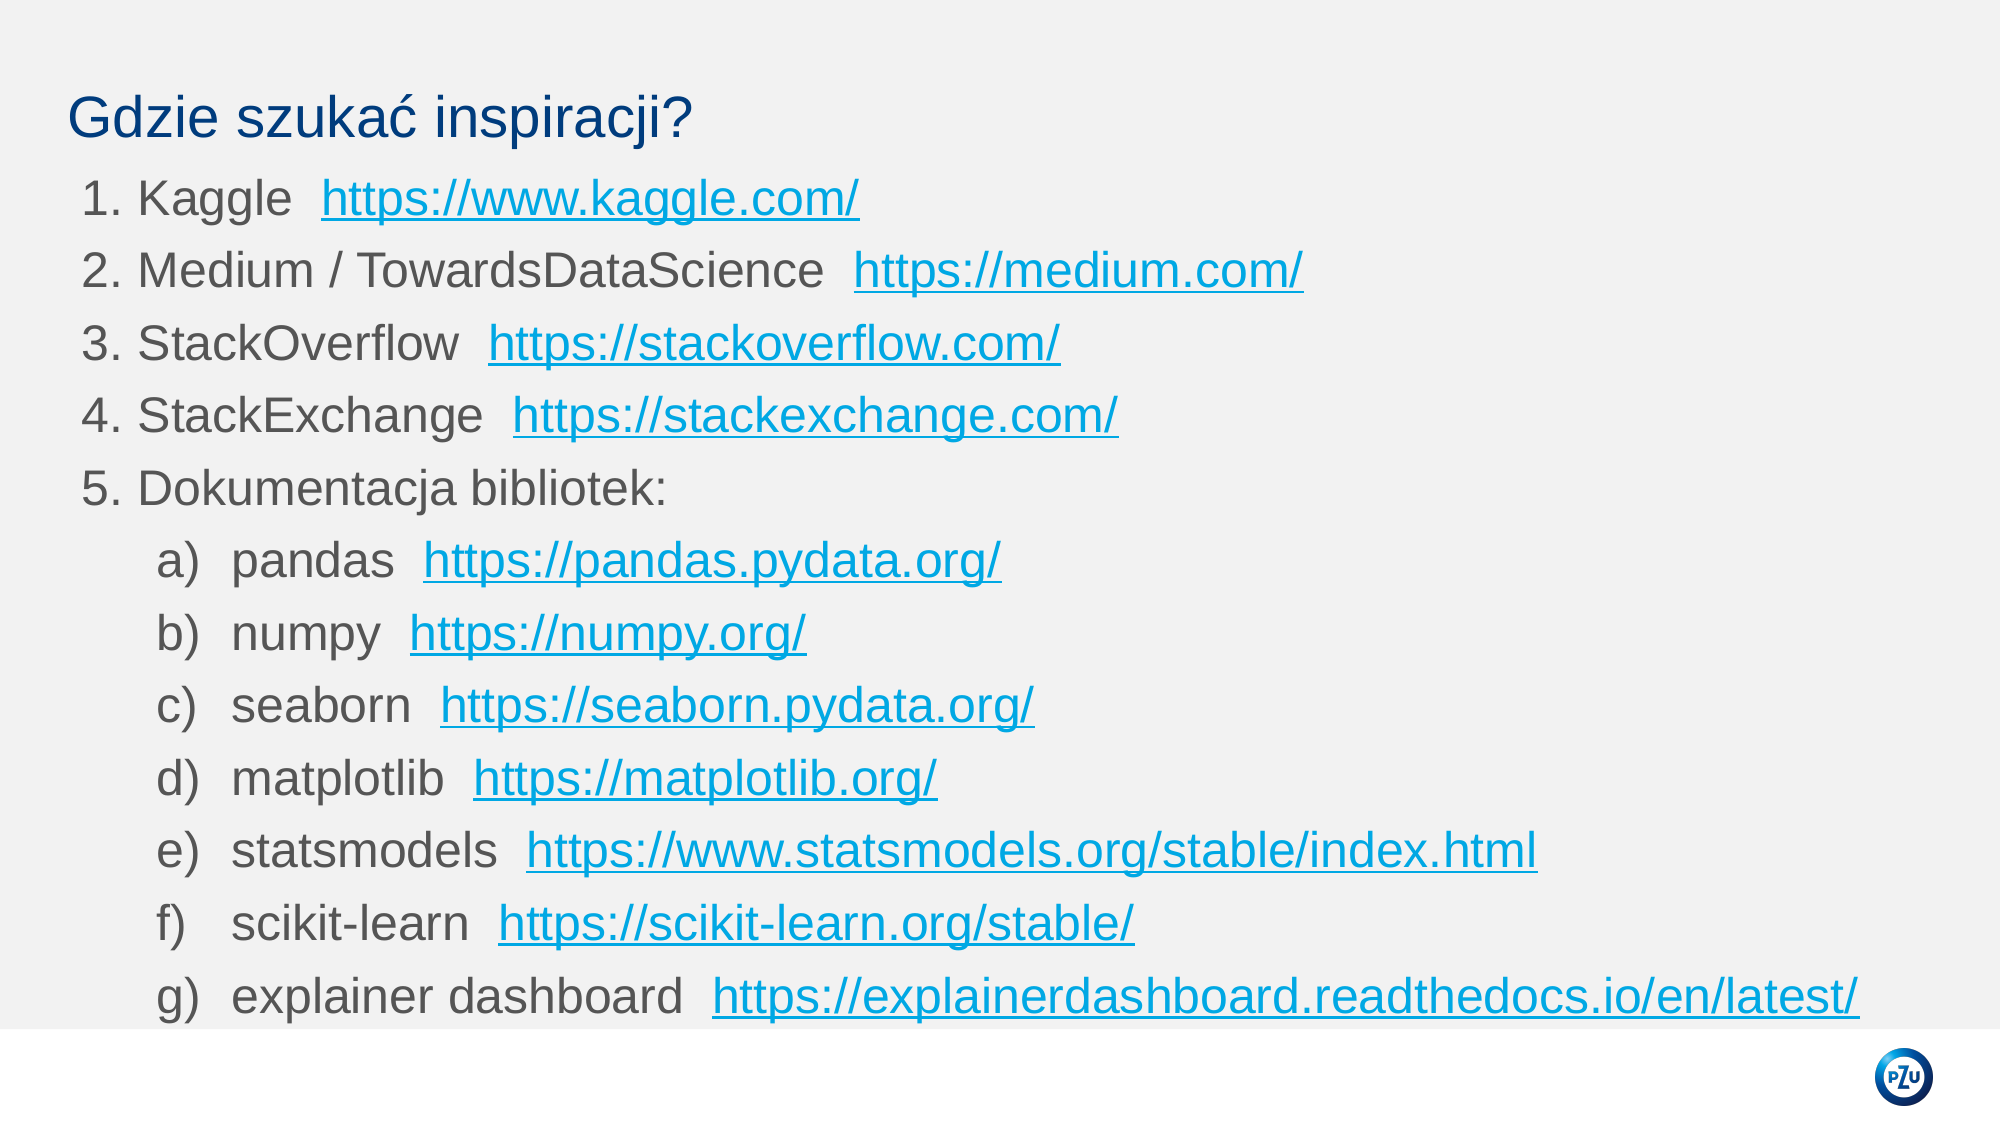

Gdzie szukać inspiracji?
Kaggle  https://www.kaggle.com/
Medium / TowardsDataScience  https://medium.com/
StackOverflow  https://stackoverflow.com/
StackExchange  https://stackexchange.com/
Dokumentacja bibliotek:
pandas  https://pandas.pydata.org/
numpy  https://numpy.org/
seaborn  https://seaborn.pydata.org/
matplotlib  https://matplotlib.org/
statsmodels  https://www.statsmodels.org/stable/index.html
scikit-learn  https://scikit-learn.org/stable/
explainer dashboard  https://explainerdashboard.readthedocs.io/en/latest/